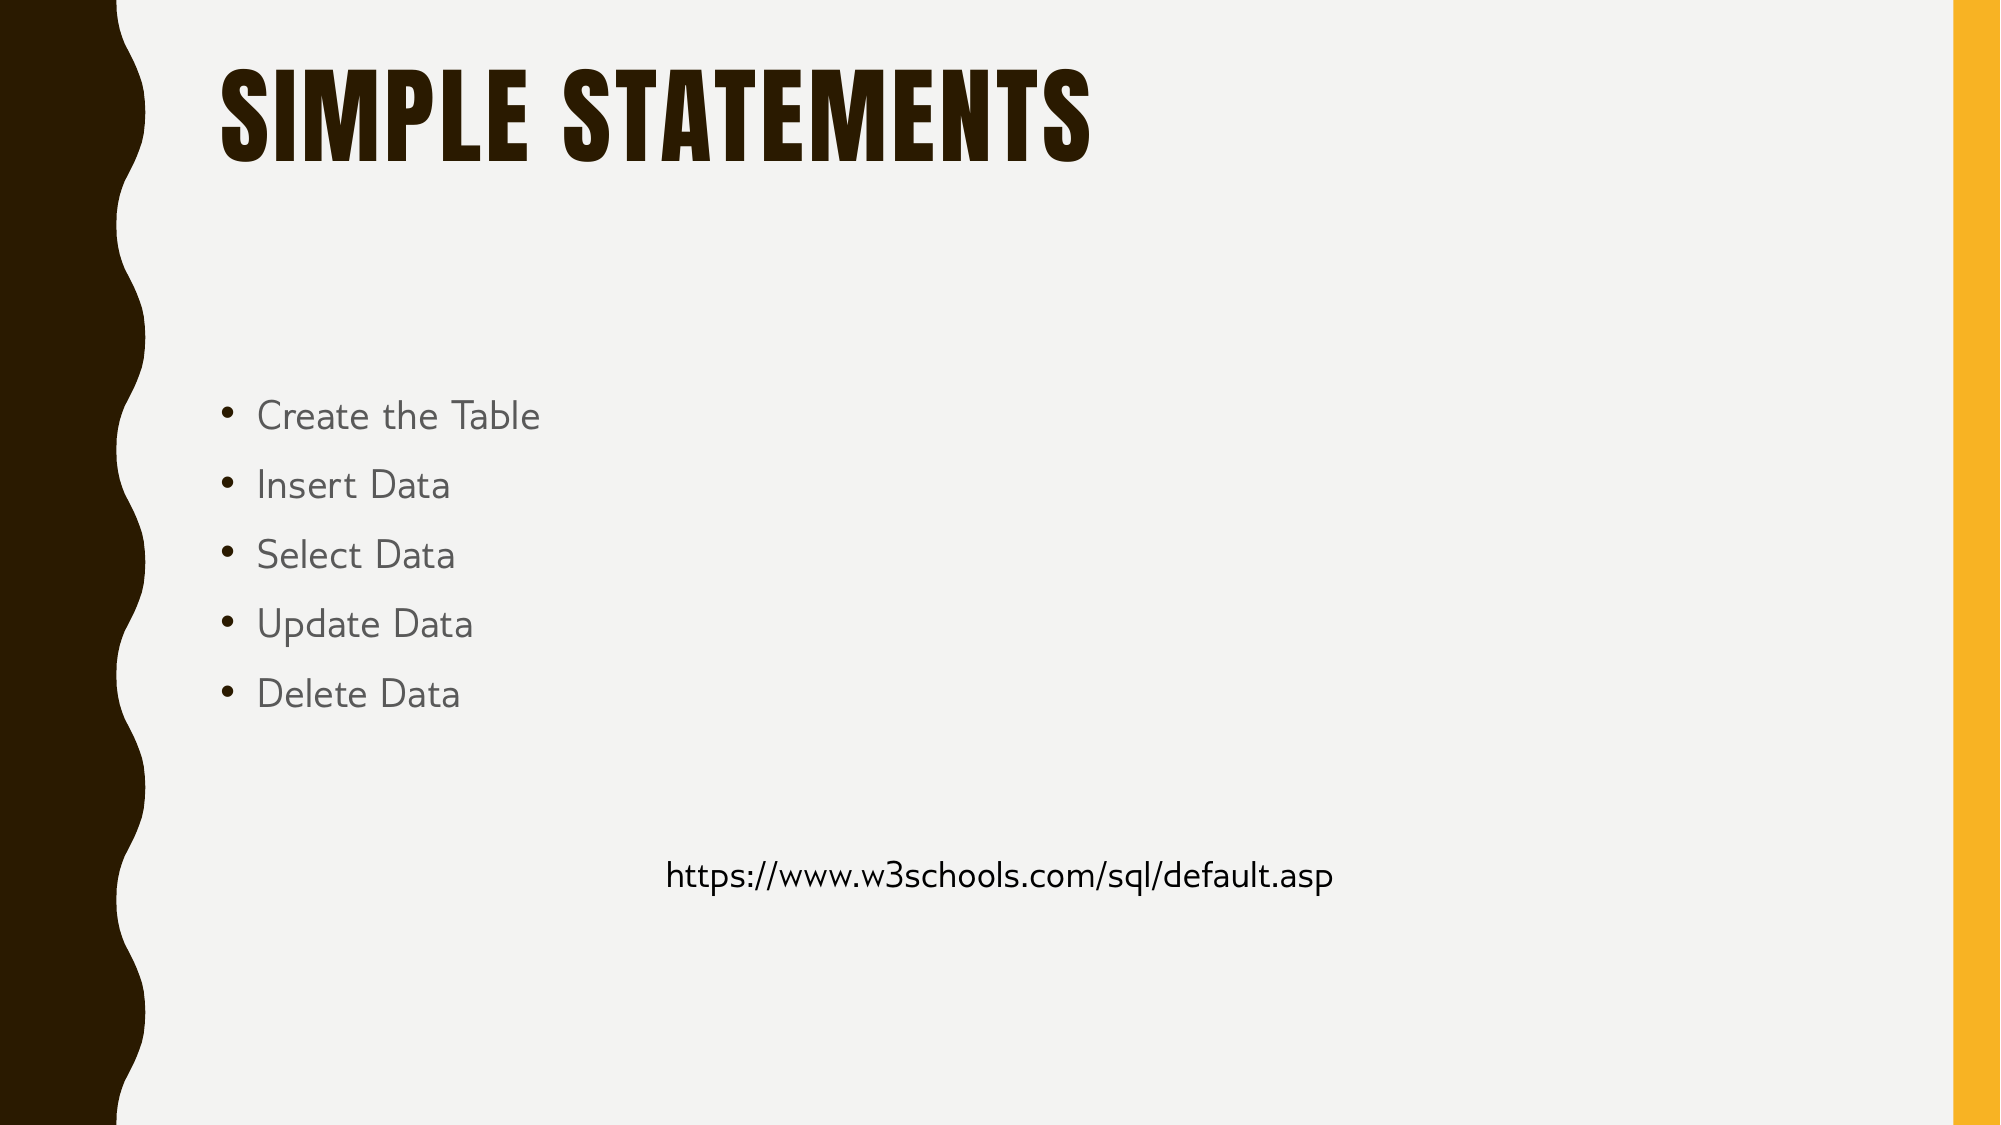

# Simple Statements
Create the Table
Insert Data
Select Data
Update Data
Delete Data
https://www.w3schools.com/sql/default.asp